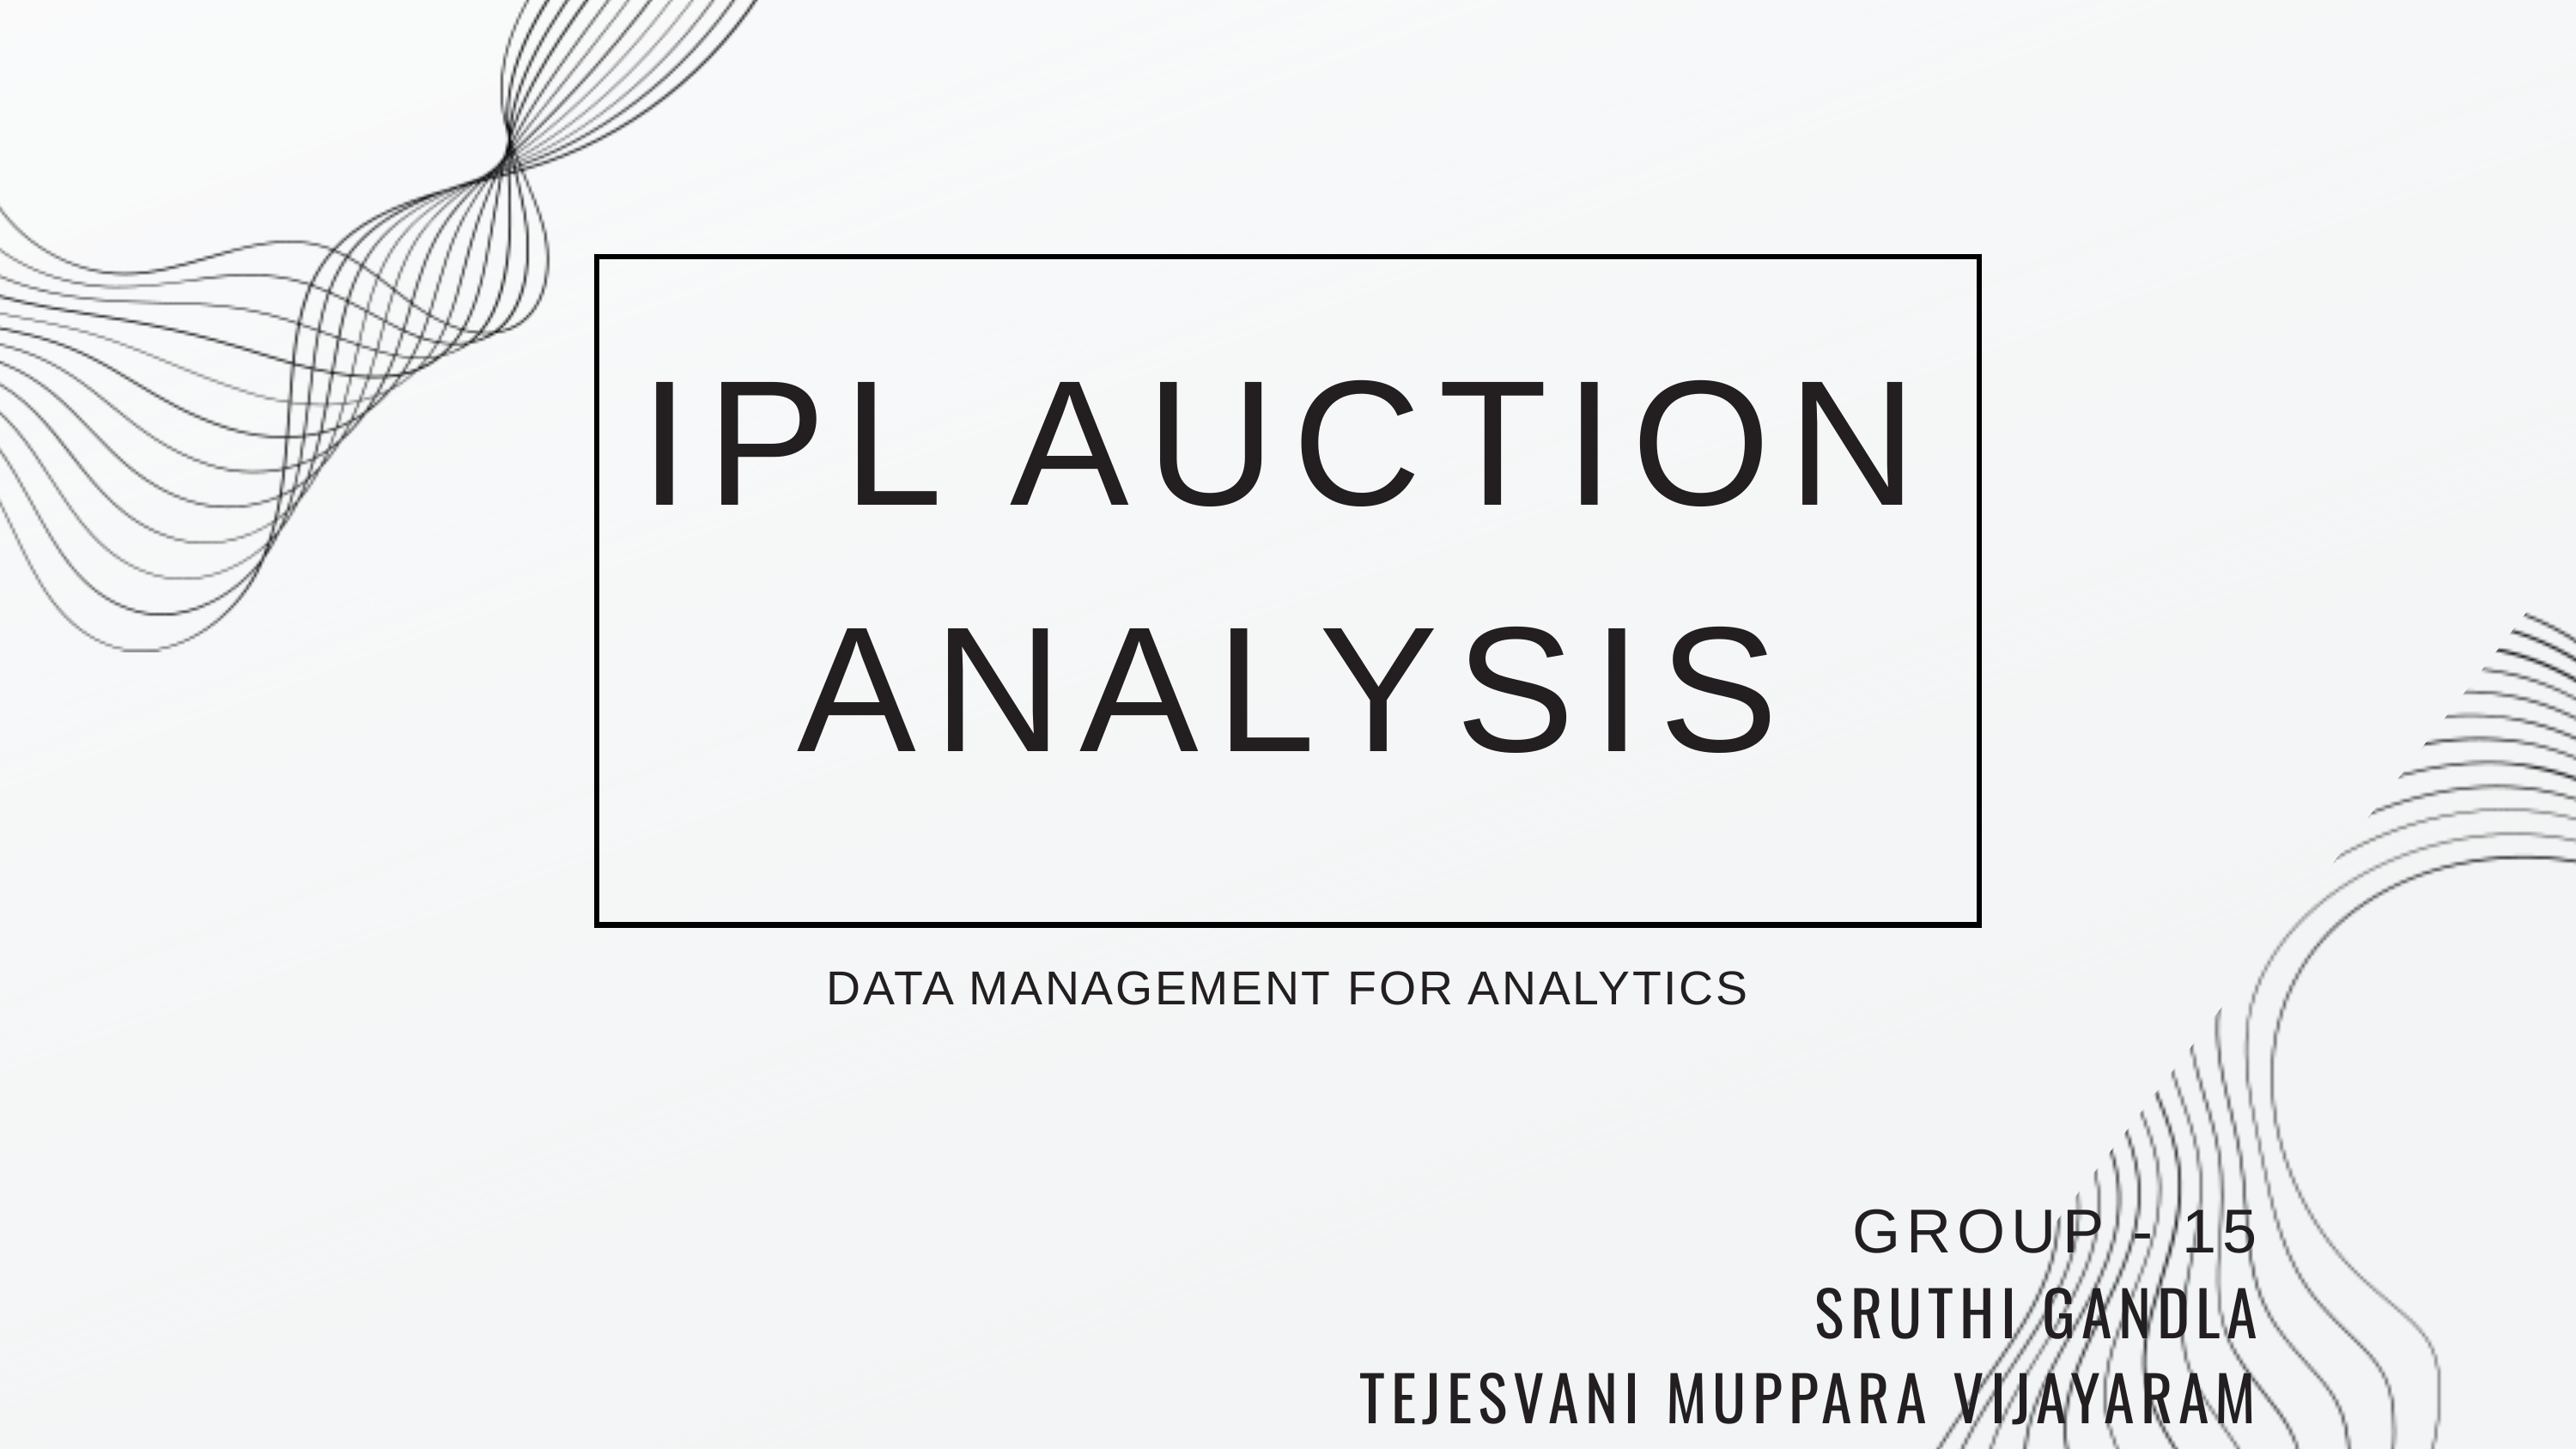

IPL AUCTION ANALYSIS

DATA MANAGEMENT FOR ANALYTICS
                      GROUP - 15
                       SRUTHI GANDLA
TEJESVANI MUPPARA VIJAYARAM